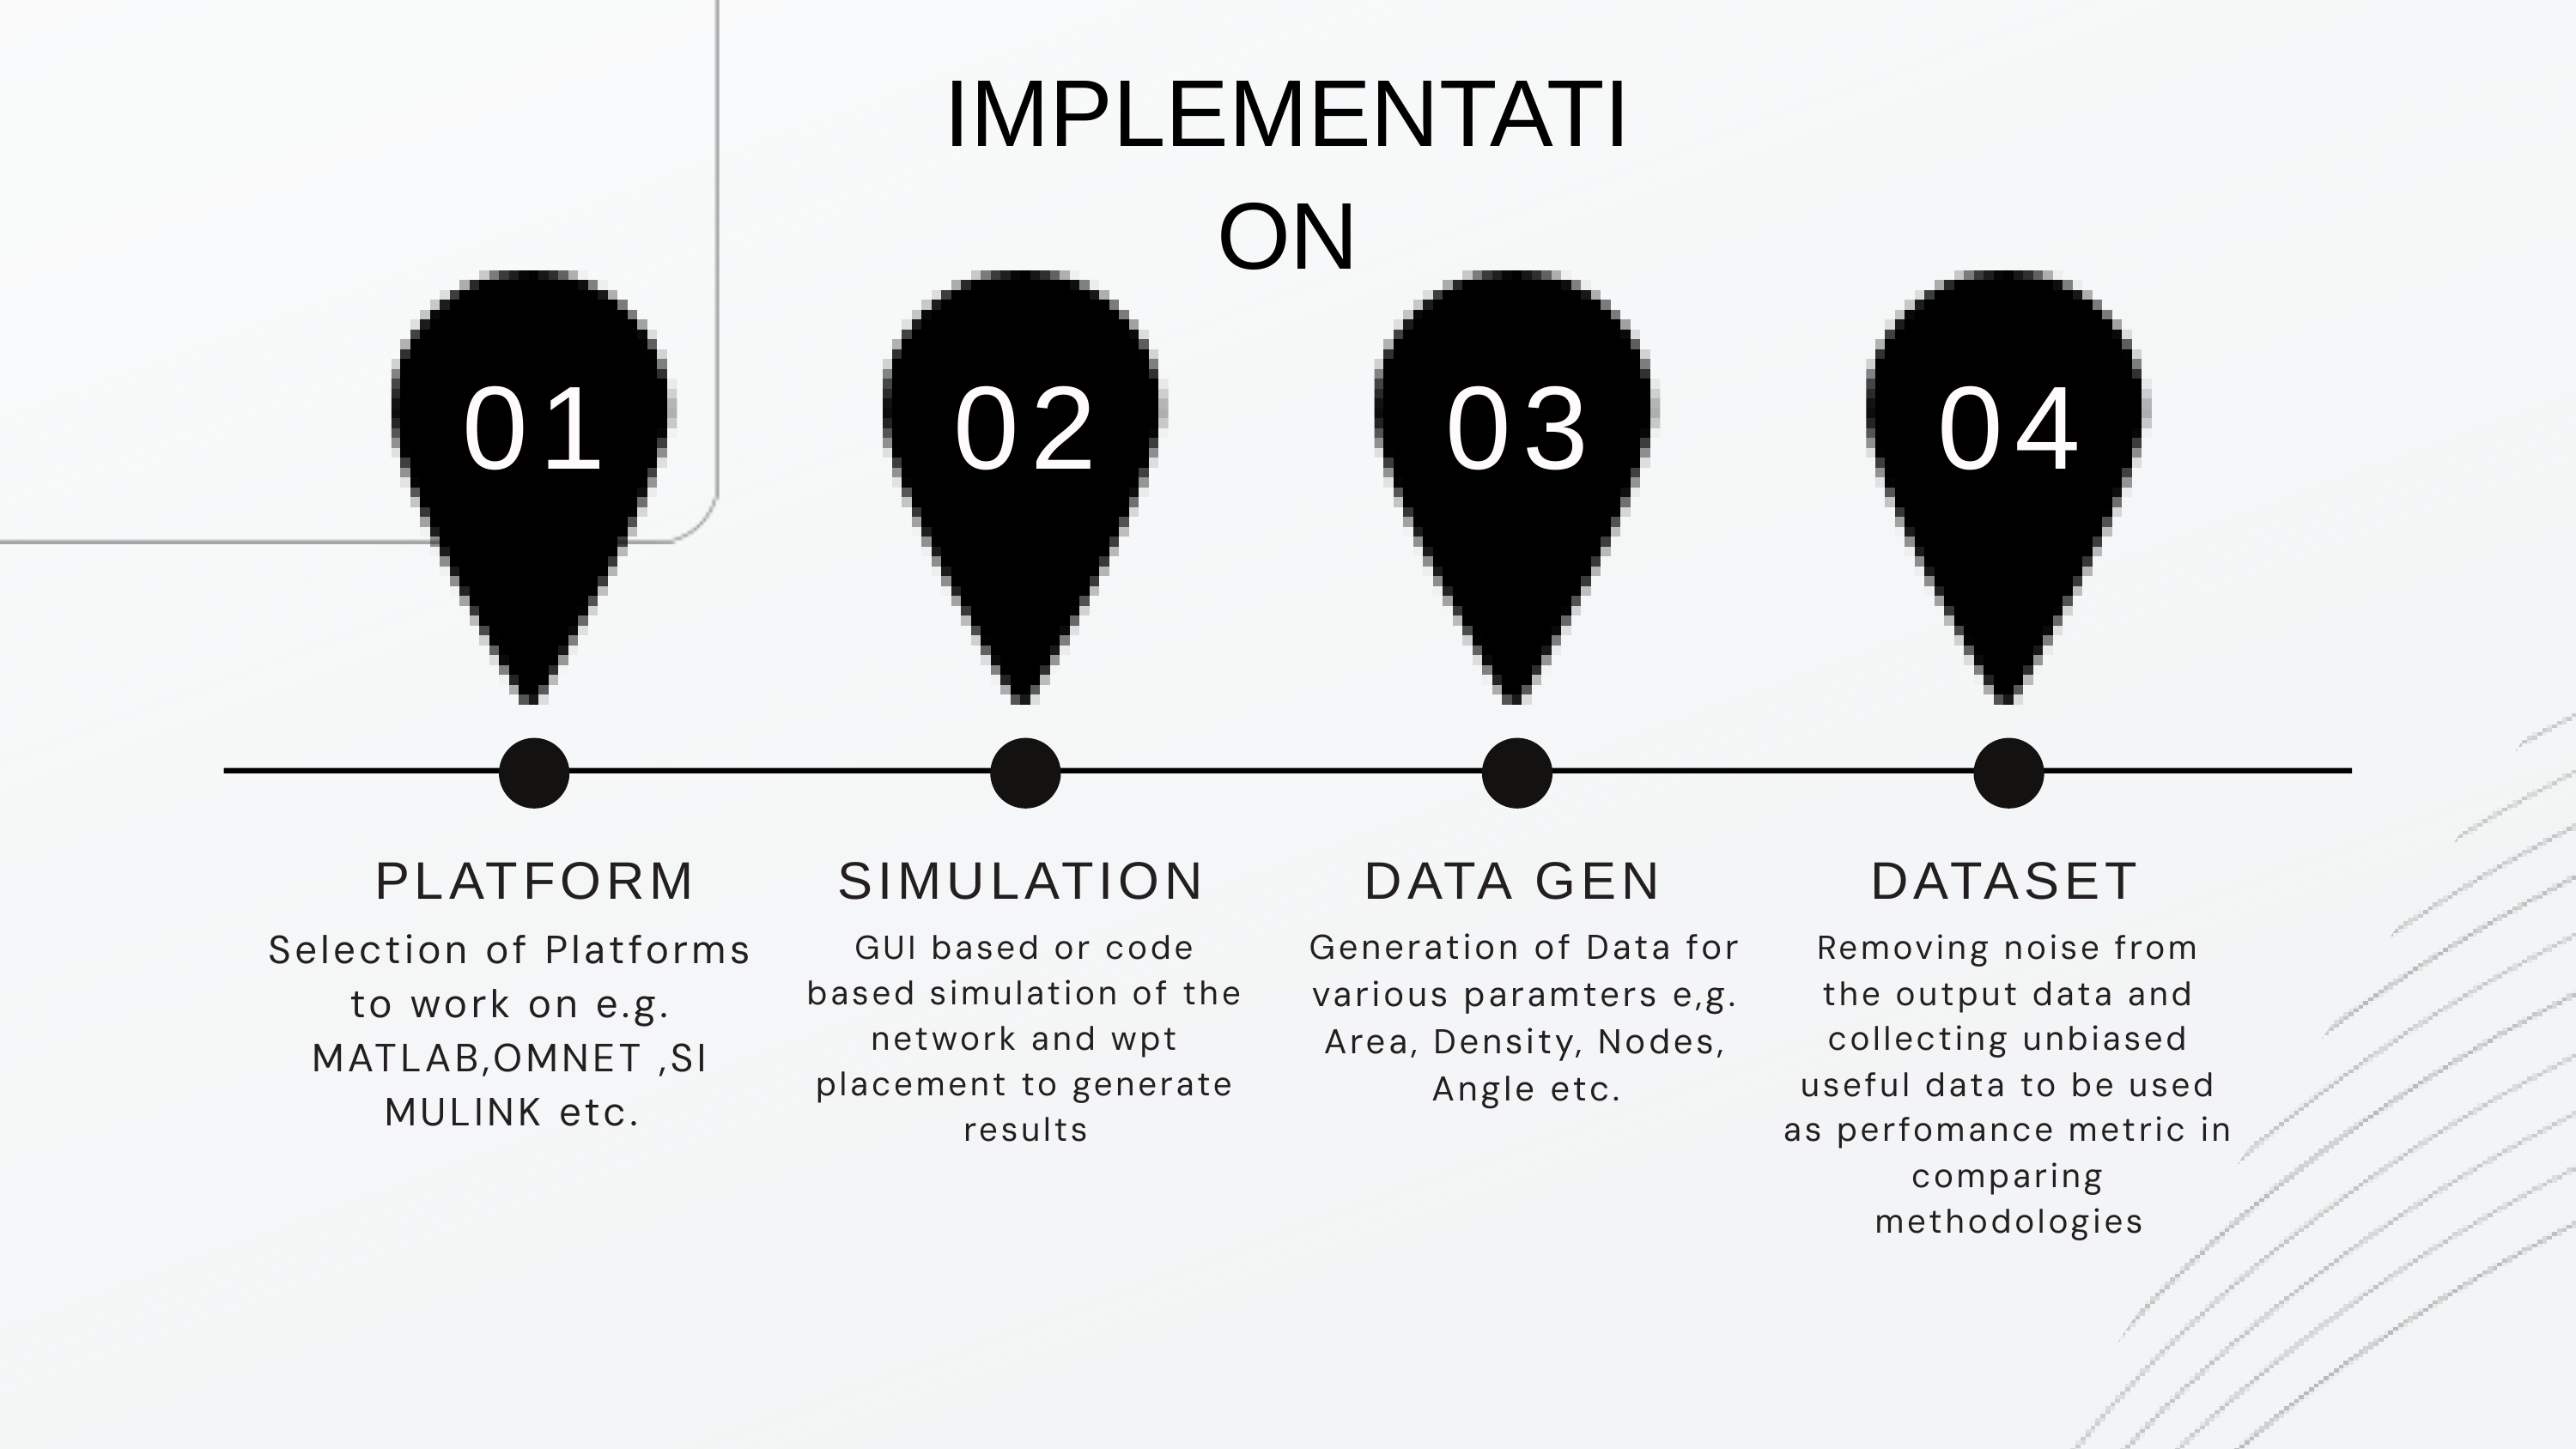

IMPLEMENTATION

01
02
03
04

PLATFORM
SIMULATION
DATA GEN
DATASET
Selection of Platforms to work on e.g. MATLAB,OMNET ,SI MULINK etc.

Generation of Data for various paramters e,g. Area, Density, Nodes, Angle etc.
GUI based or code based simulation of the network and wpt placement to generate results
Removing noise from the output data and collecting unbiased useful data to be used as perfomance metric in comparing methodologies